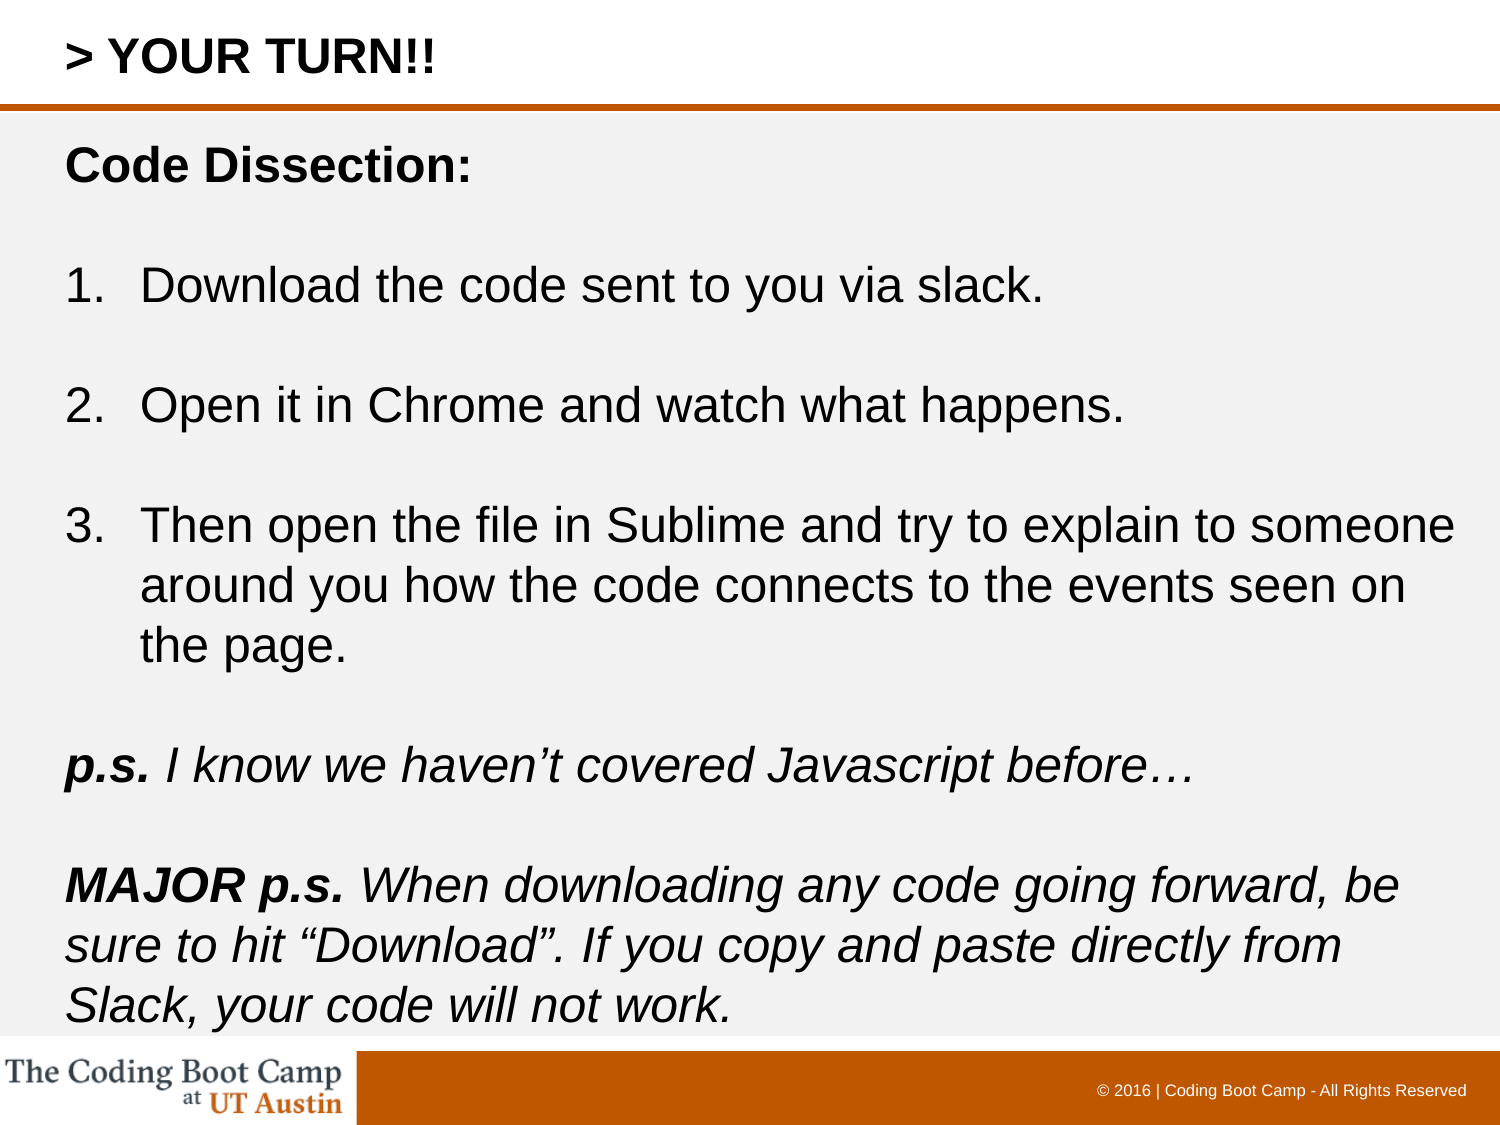

> YOUR TURN!!

Code Dissection:

Download the code sent to you via slack.

Open it in Chrome and watch what happens.

Then open the file in Sublime and try to explain to someone around you how the code connects to the events seen on the page.

p.s. I know we haven’t covered Javascript before…

MAJOR p.s. When downloading any code going forward, be sure to hit “Download”. If you copy and paste directly from Slack, your code will not work.